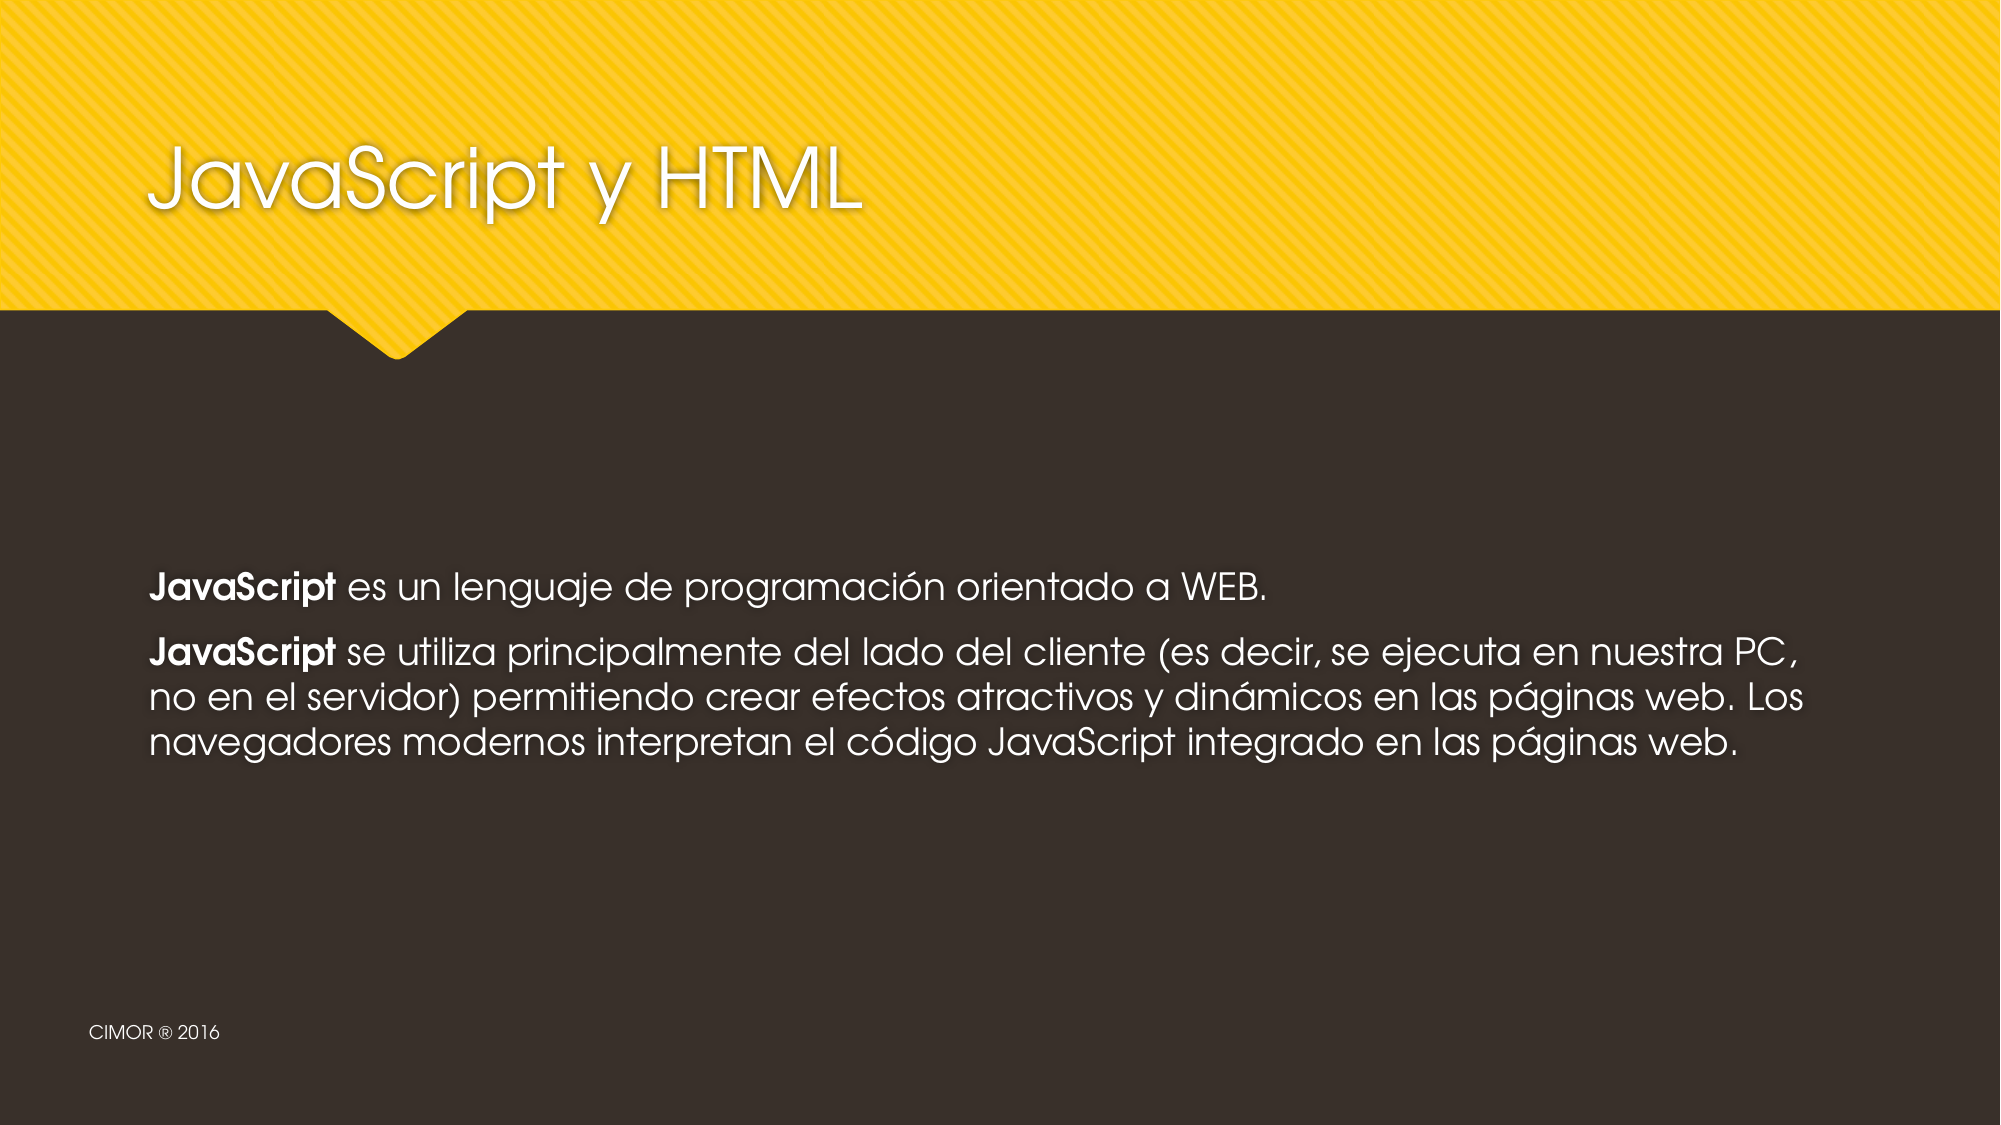

# JavaScript y HTML
JavaScript es un lenguaje de programación orientado a WEB.
JavaScript se utiliza principalmente del lado del cliente (es decir, se ejecuta en nuestra PC, no en el servidor) permitiendo crear efectos atractivos y dinámicos en las páginas web. Los navegadores modernos interpretan el código JavaScript integrado en las páginas web.
CIMOR ® 2016